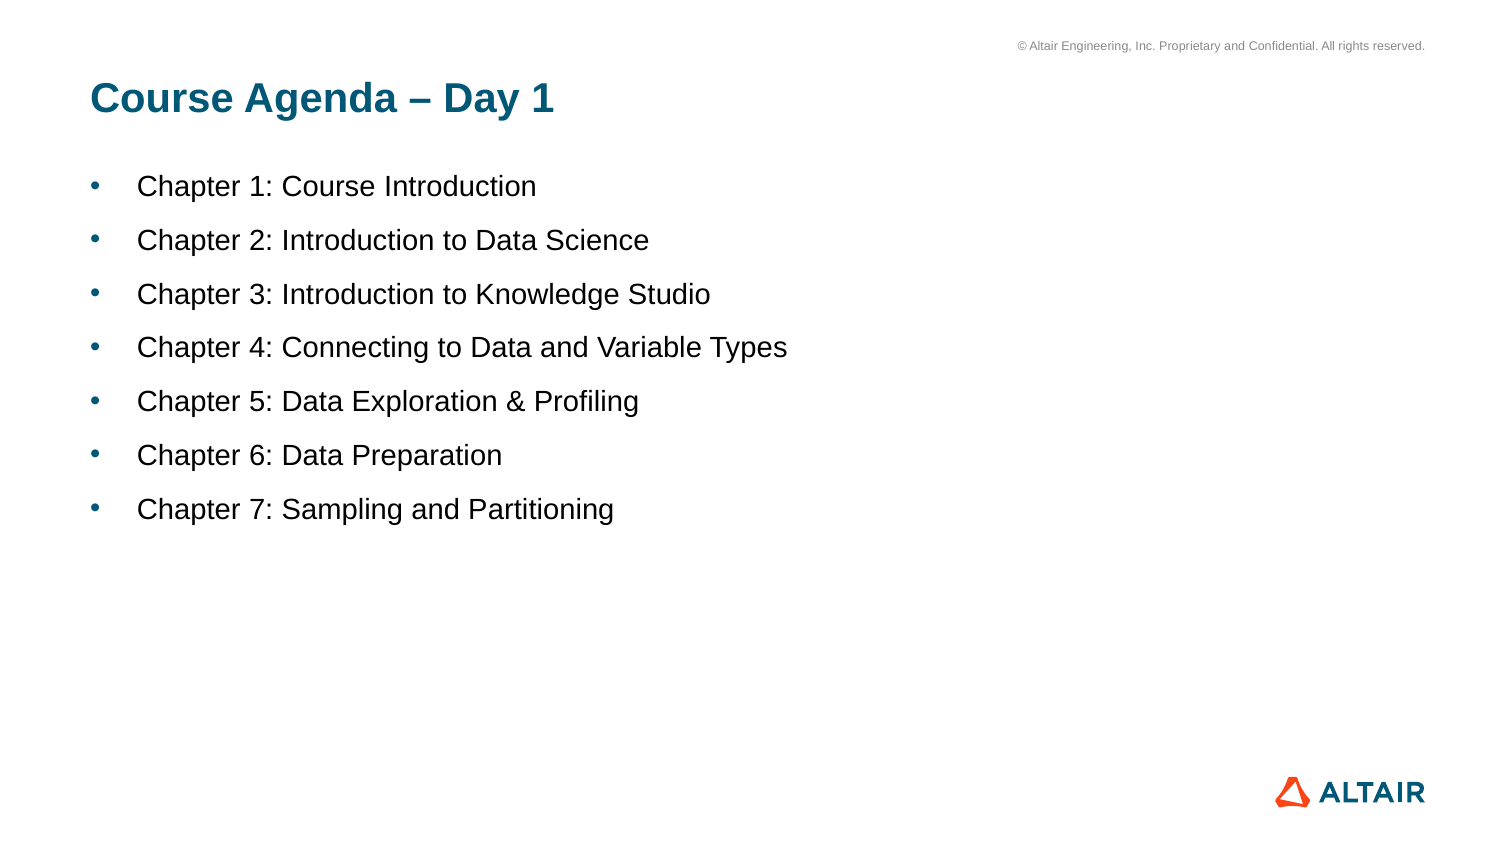

# Course Agenda – Day 1
Chapter 1: Course Introduction
Chapter 2: Introduction to Data Science
Chapter 3: Introduction to Knowledge Studio
Chapter 4: Connecting to Data and Variable Types
Chapter 5: Data Exploration & Profiling
Chapter 6: Data Preparation
Chapter 7: Sampling and Partitioning